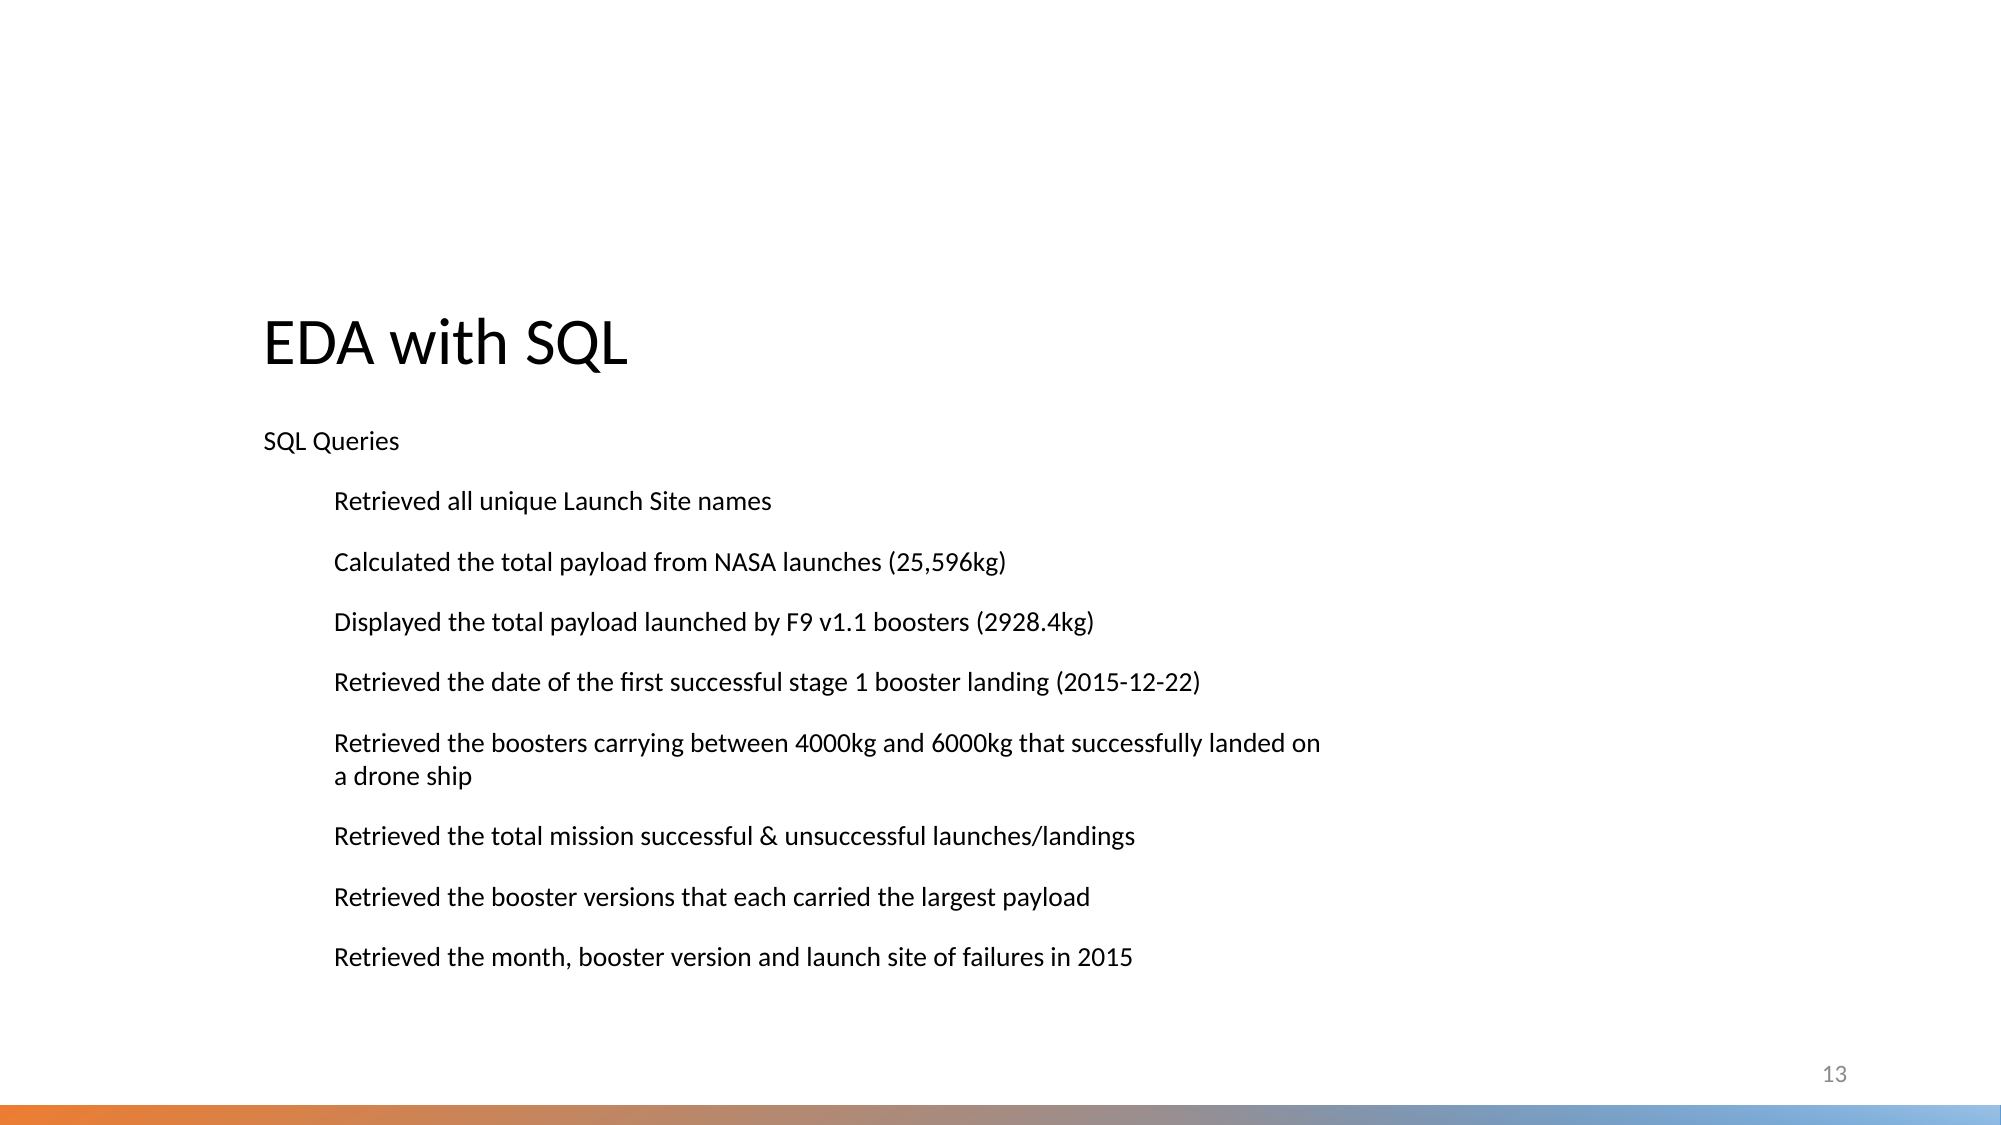

EDA with SQL
SQL Queries
Retrieved all unique Launch Site names
Calculated the total payload from NASA launches (25,596kg)
Displayed the total payload launched by F9 v1.1 boosters (2928.4kg)
Retrieved the date of the first successful stage 1 booster landing (2015-12-22)
Retrieved the boosters carrying between 4000kg and 6000kg that successfully landed on a drone ship
Retrieved the total mission successful & unsuccessful launches/landings
Retrieved the booster versions that each carried the largest payload
Retrieved the month, booster version and launch site of failures in 2015

13